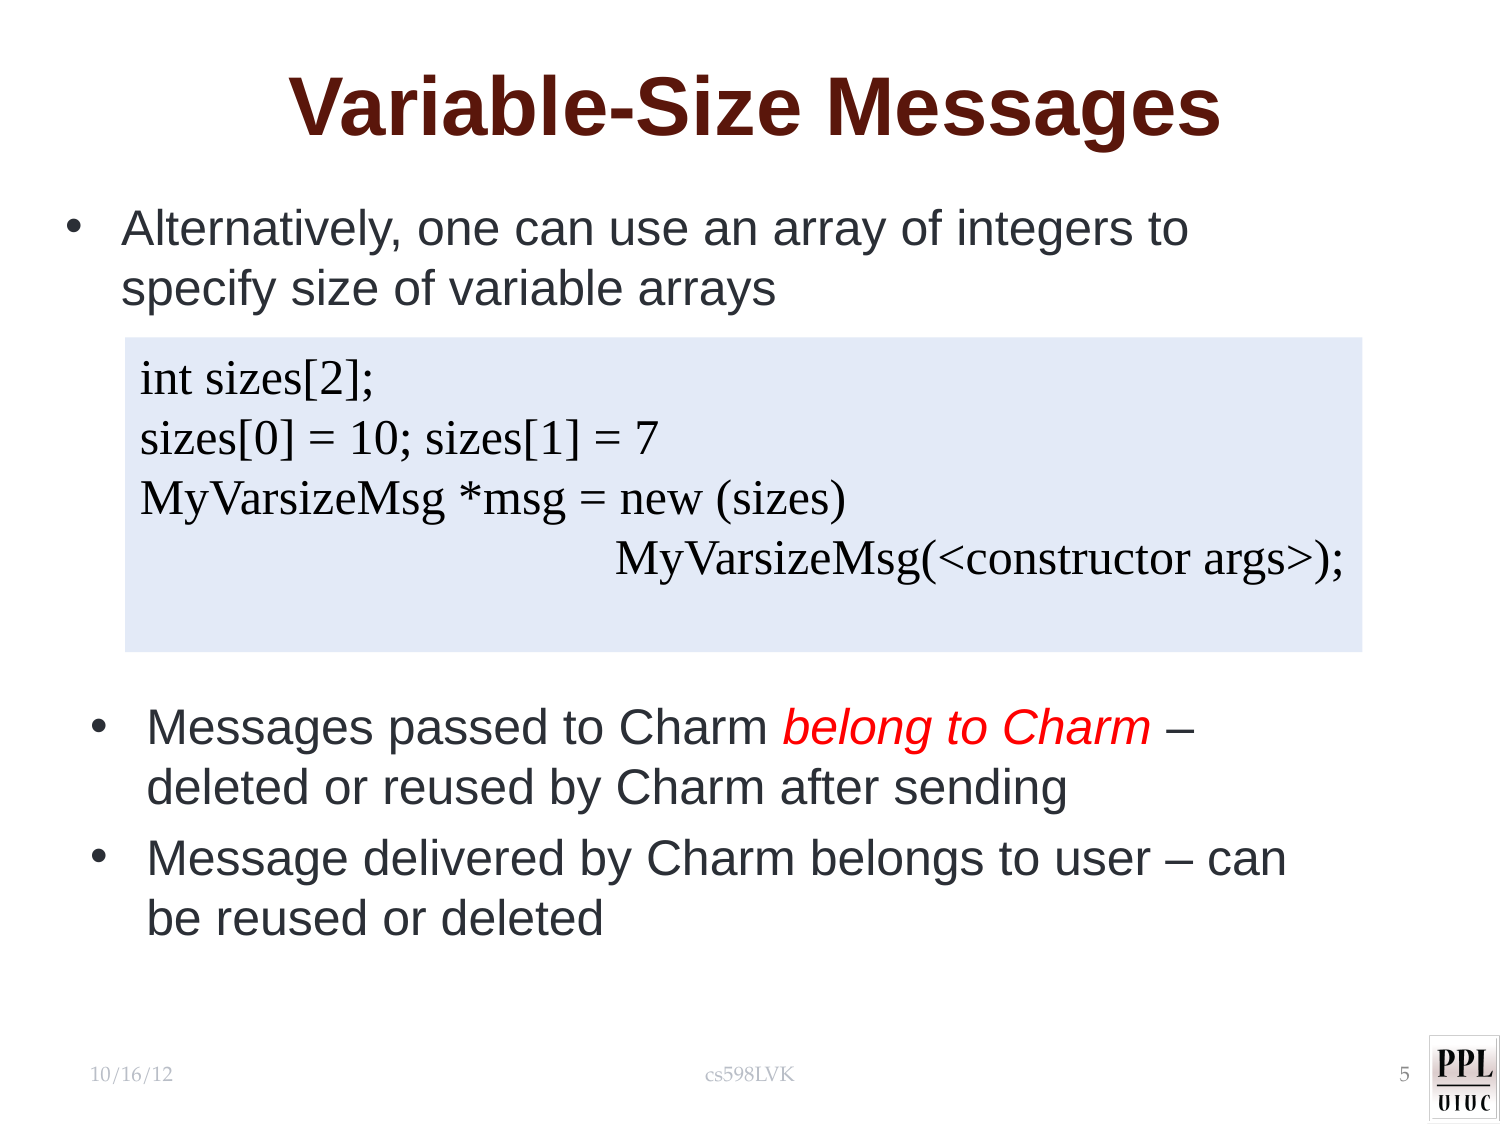

# Variable-Size Messages
Alternatively, one can use an array of integers to specify size of variable arrays
int sizes[2];
sizes[0] = 10; sizes[1] = 7
MyVarsizeMsg *msg = new (sizes)
                                      MyVarsizeMsg(<constructor args>);

Messages passed to Charm belong to Charm – deleted or reused by Charm after sending
Message delivered by Charm belongs to user – can be reused or deleted
10/16/12
cs598LVK
5